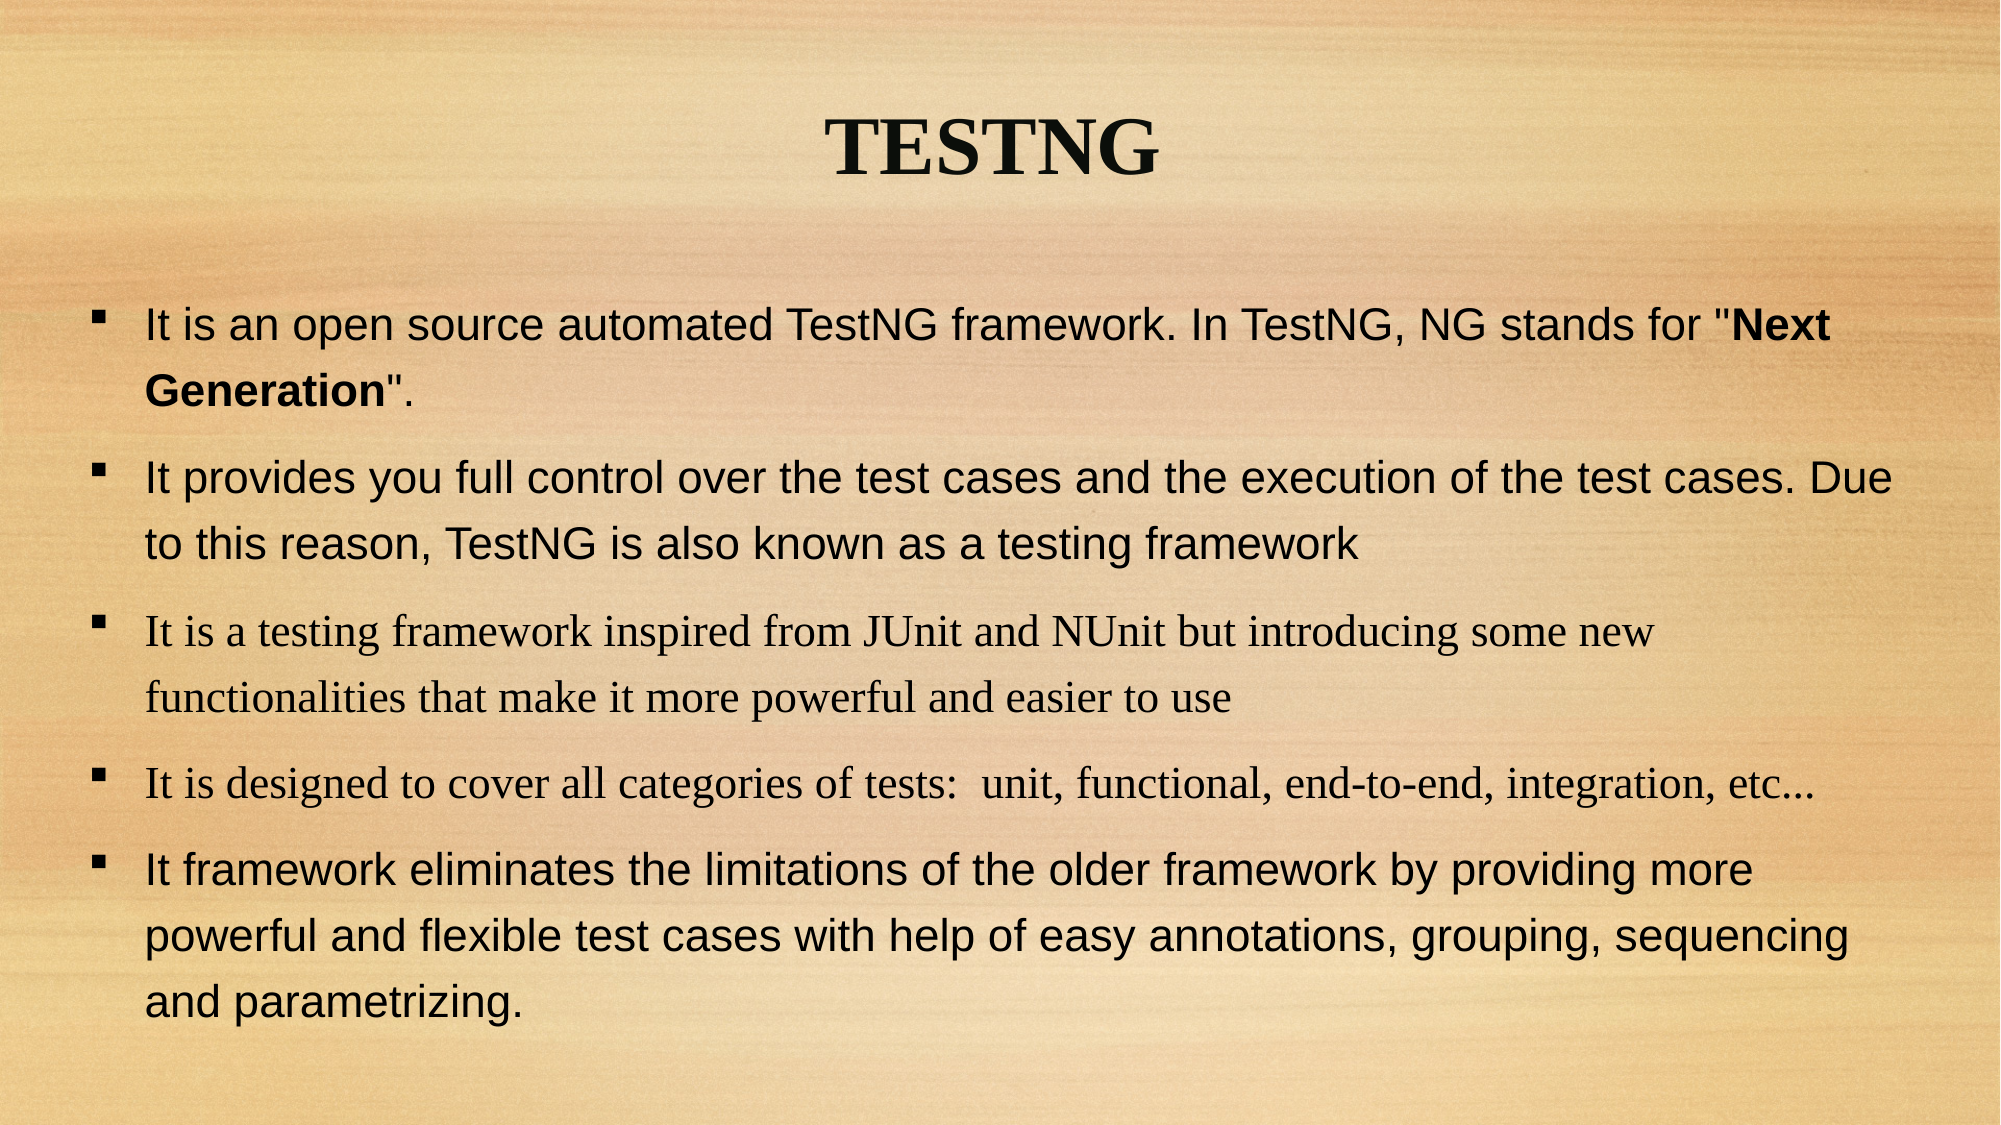

# TestNg
It is an open source automated TestNG framework. In TestNG, NG stands for "Next Generation".
It provides you full control over the test cases and the execution of the test cases. Due to this reason, TestNG is also known as a testing framework
It is a testing framework inspired from JUnit and NUnit but introducing some new functionalities that make it more powerful and easier to use
It is designed to cover all categories of tests:  unit, functional, end-to-end, integration, etc...
It framework eliminates the limitations of the older framework by providing more powerful and flexible test cases with help of easy annotations, grouping, sequencing and parametrizing.